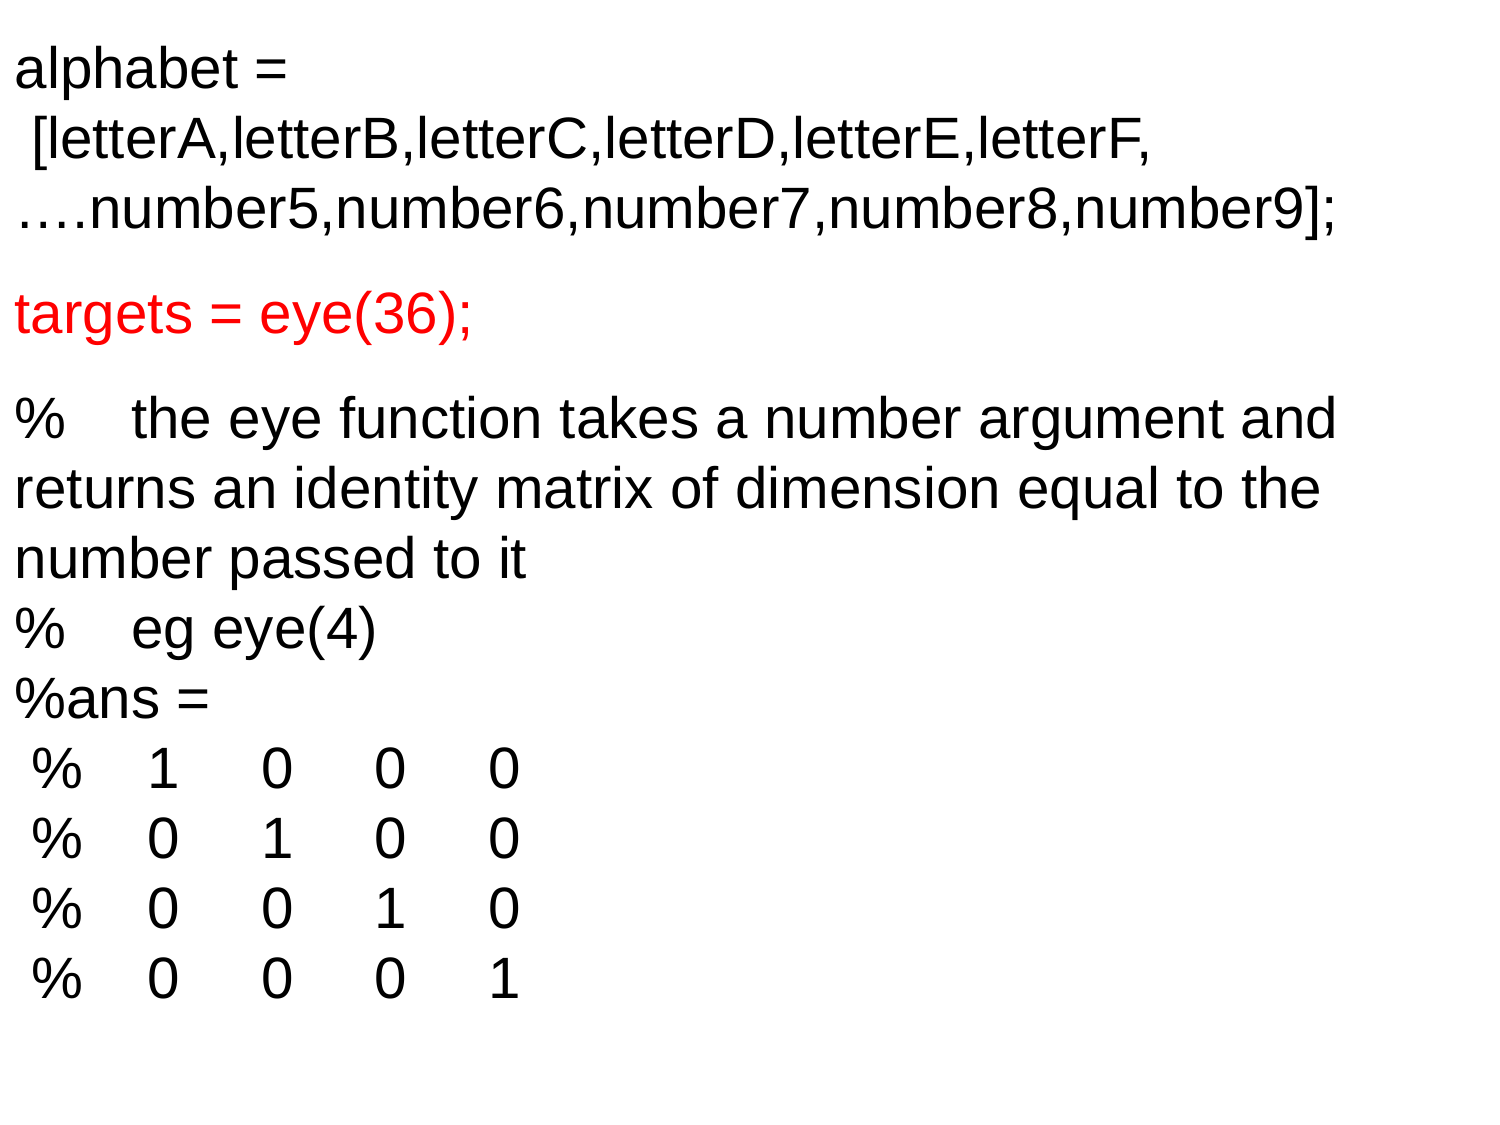

alphabet =
 [letterA,letterB,letterC,letterD,letterE,letterF,….number5,number6,number7,number8,number9];

targets = eye(36);

%    the eye function takes a number argument and returns an identity matrix of dimension equal to the number passed to it
%    eg eye(4)
%ans =
 %    1     0     0     0
 %    0     1     0     0
 %    0     0     1     0
 %    0     0     0     1